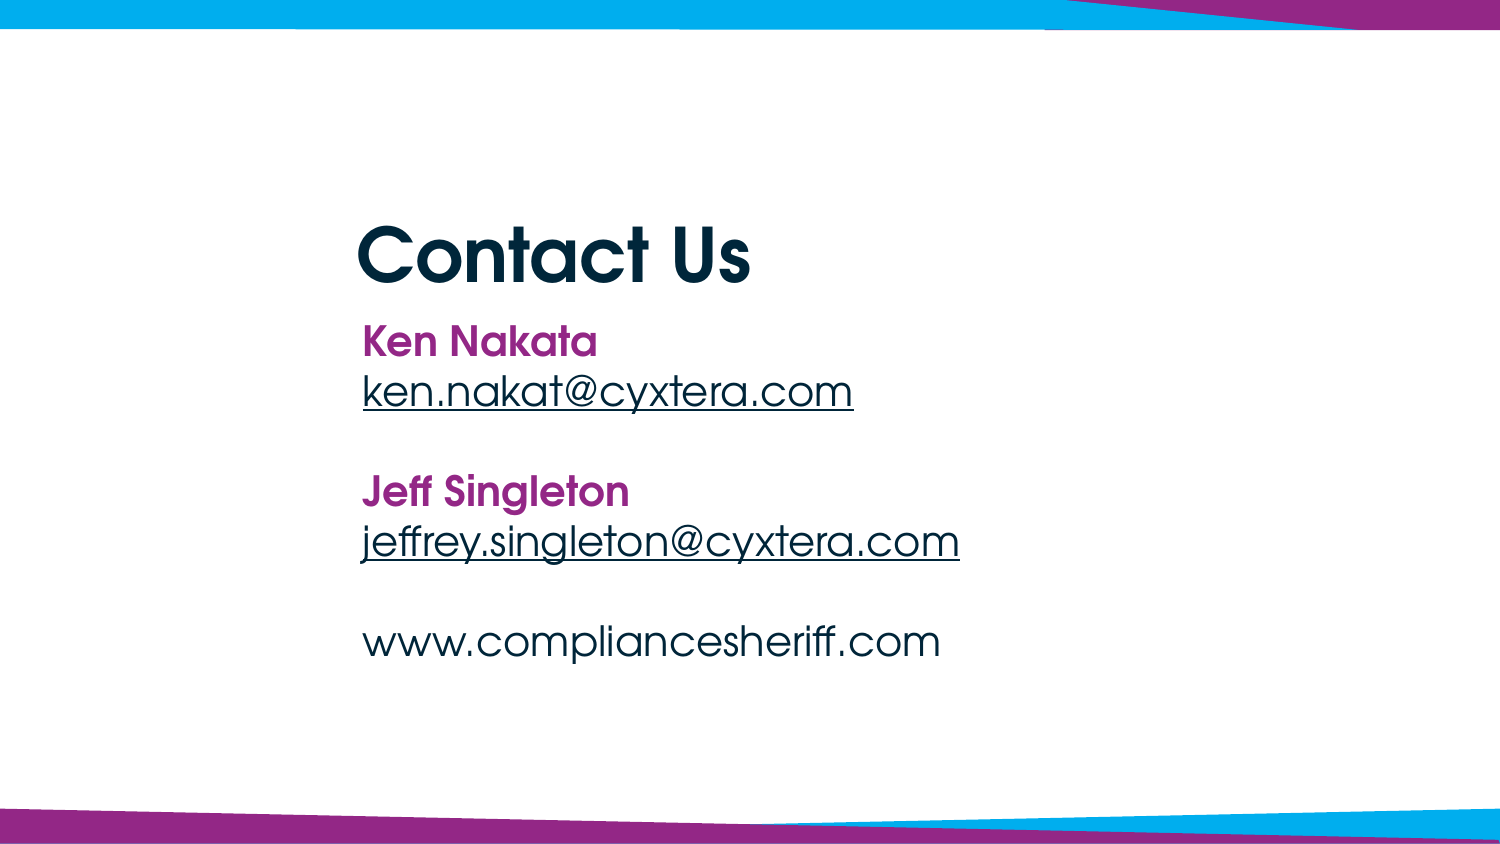

Contact Info
Contact Us
Ken Nakata
ken.nakat@cyxtera.com

Jeff Singleton
jeffrey.singleton@cyxtera.com

www.compliancesheriff.com